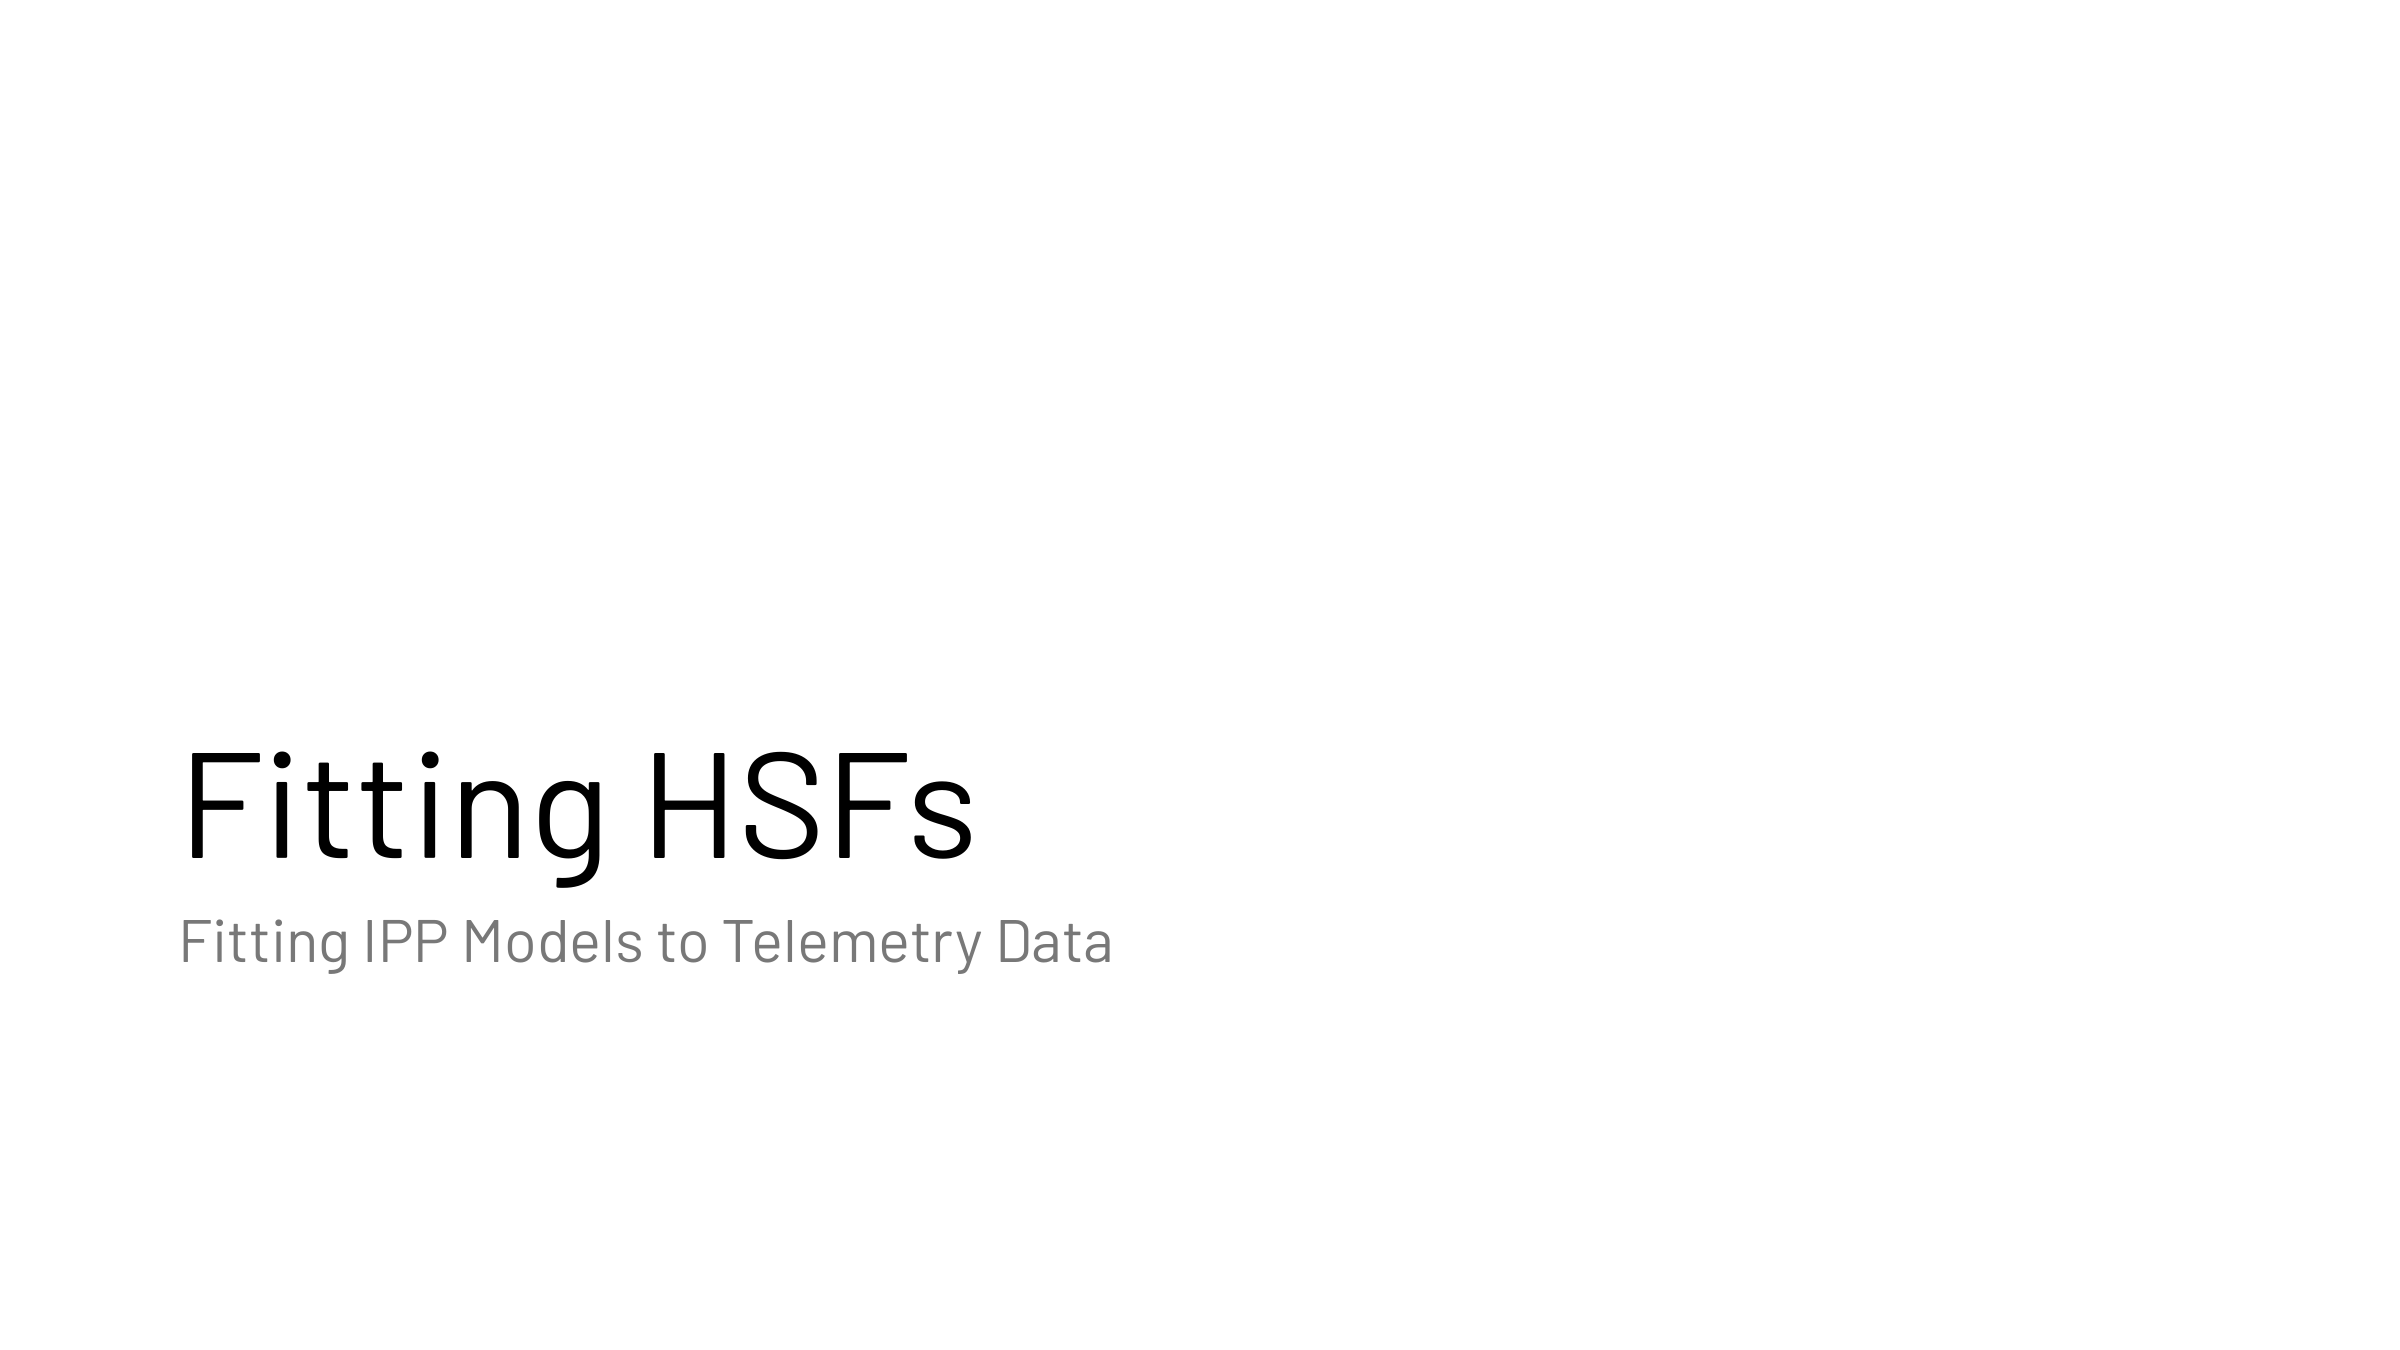

# Fitting HSFs
Fitting IPP Models to Telemetry Data